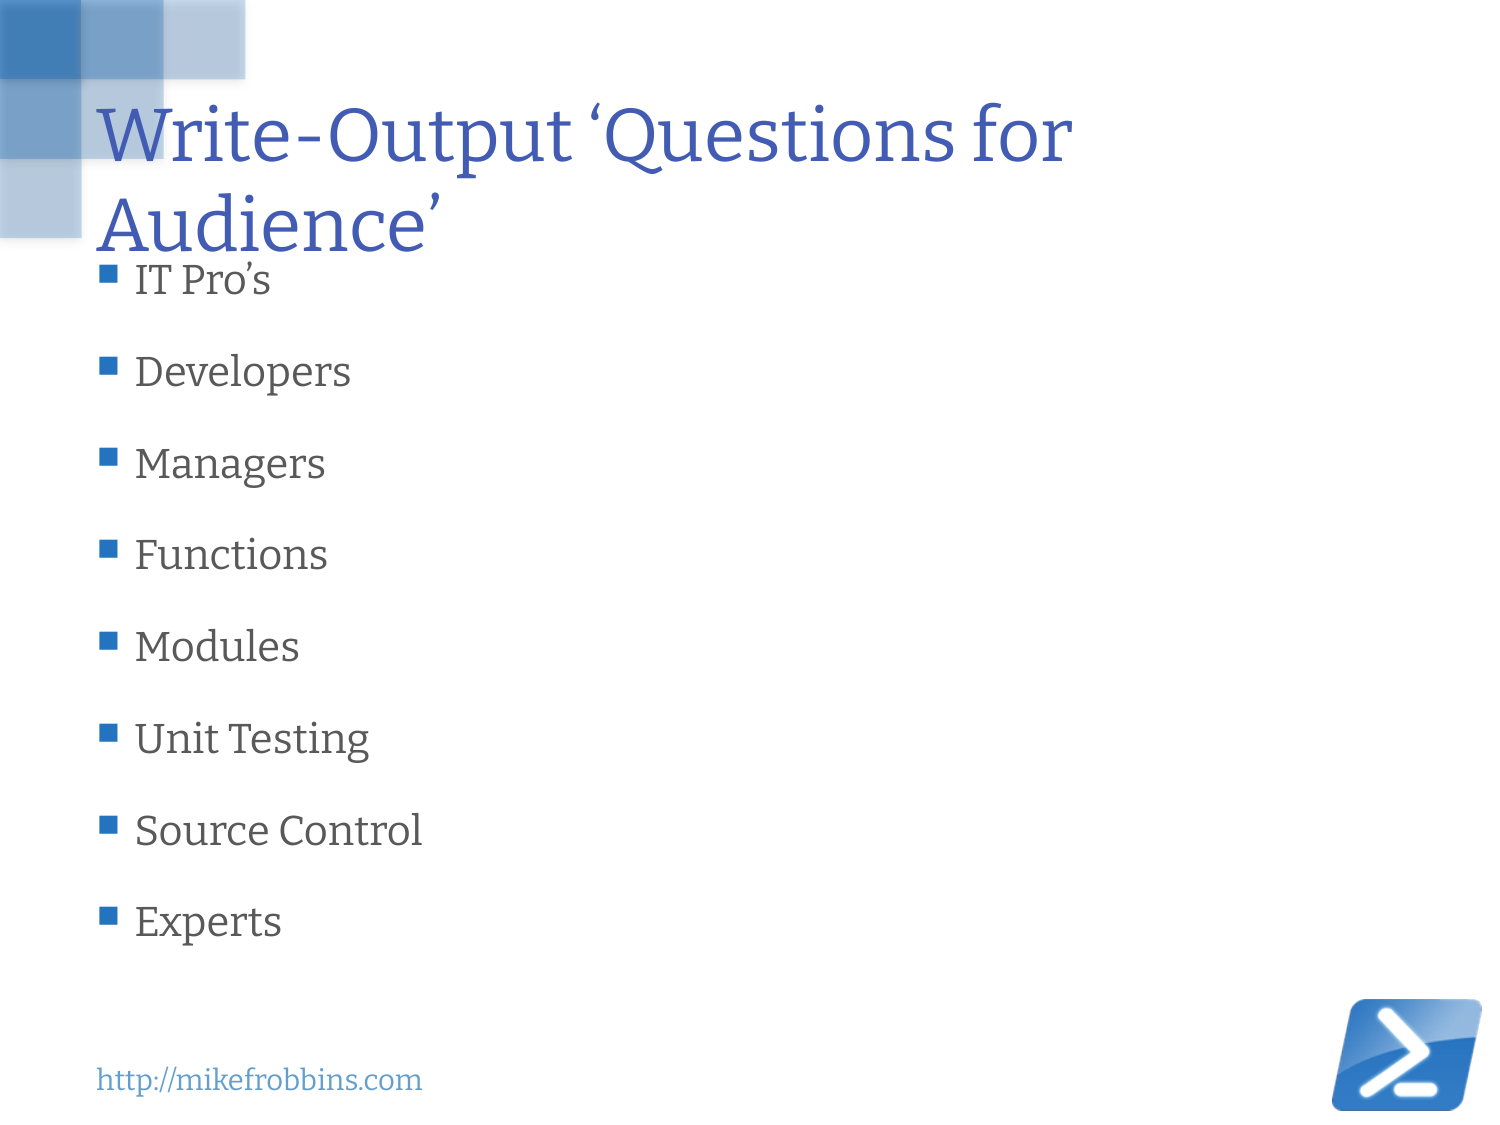

# Write-Output ‘Questions for Audience’
IT Pro’s
Developers
Managers
Functions
Modules
Unit Testing
Source Control
Experts